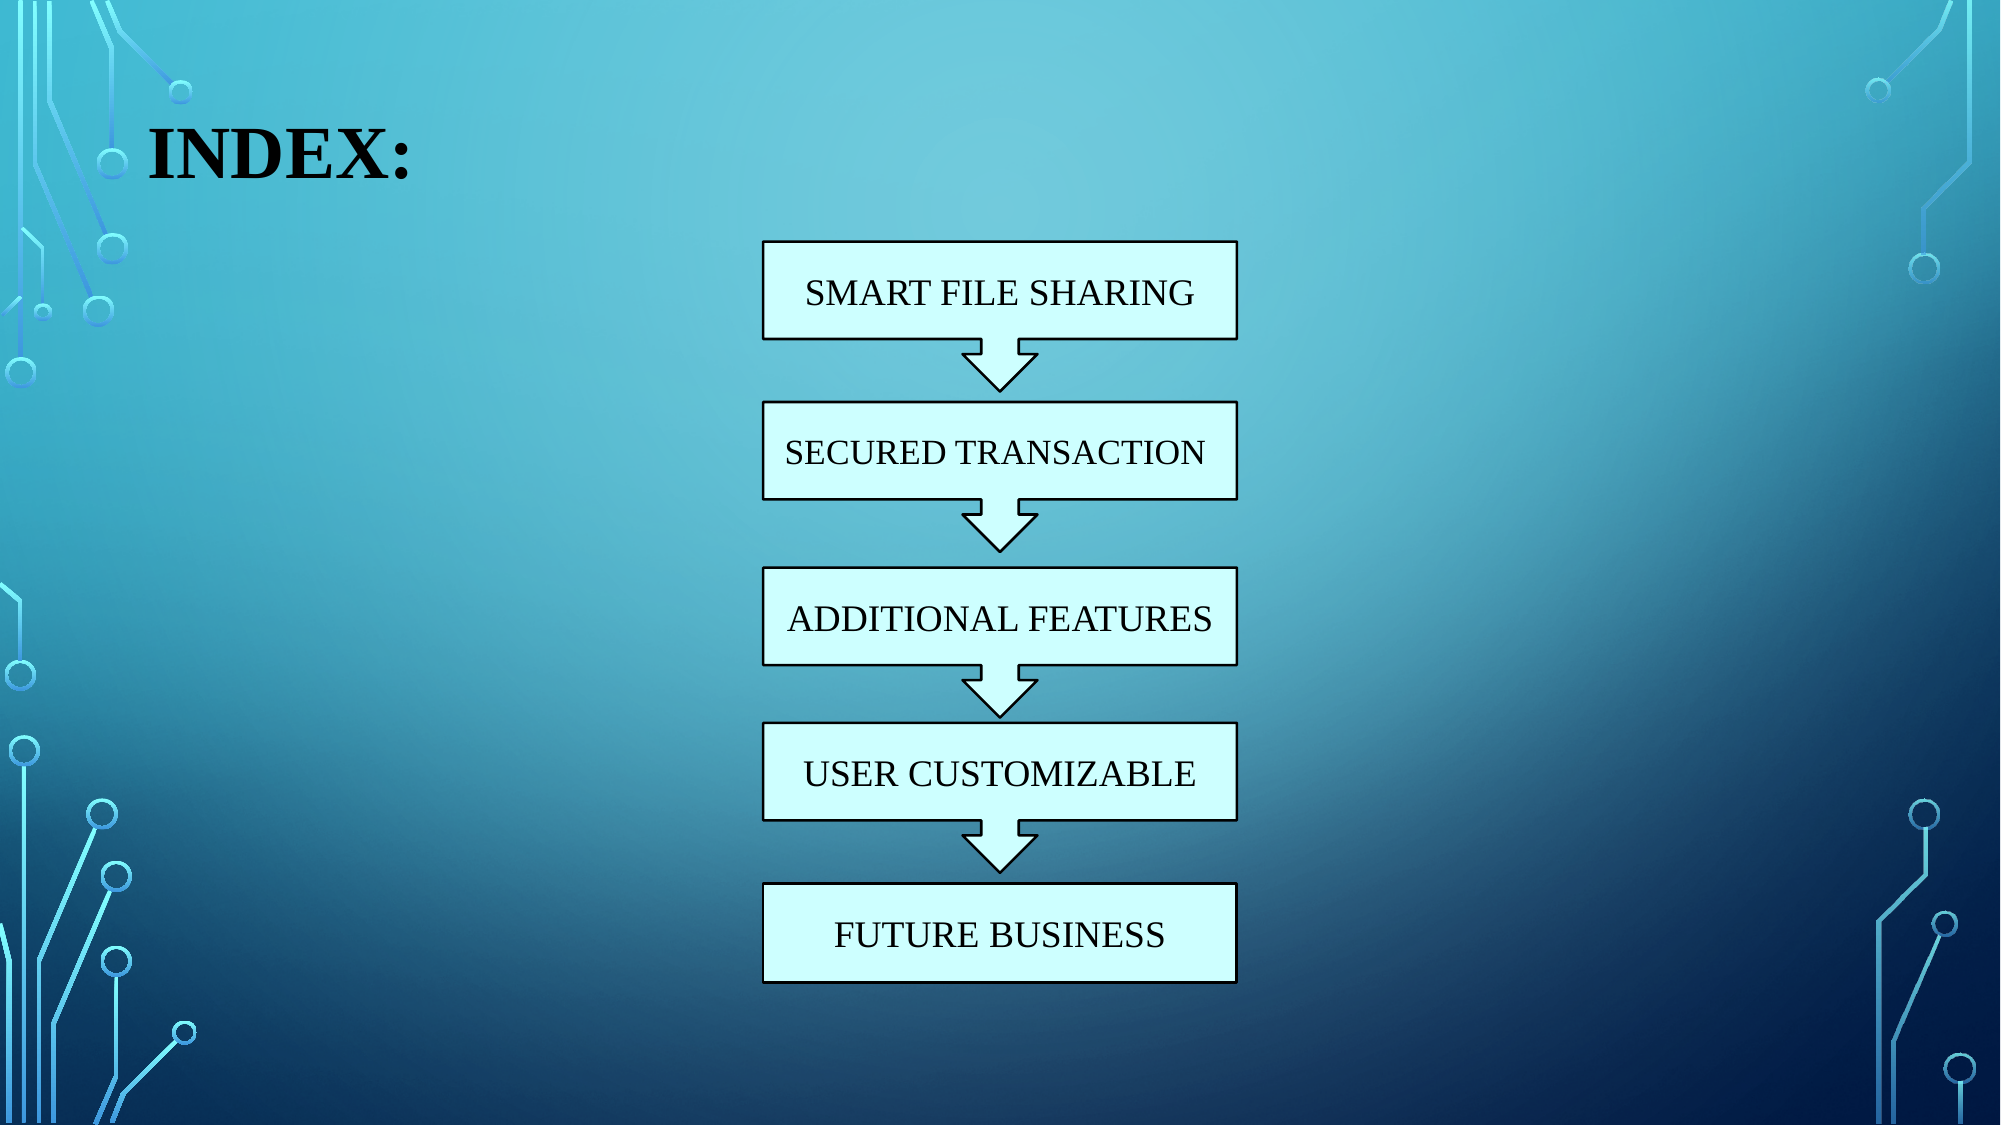

INDEX:
SMART FILE SHARING
SECURED TRANSACTION
ADDITIONAL FEATURES
USER CUSTOMIZABLE
FUTURE BUSINESS